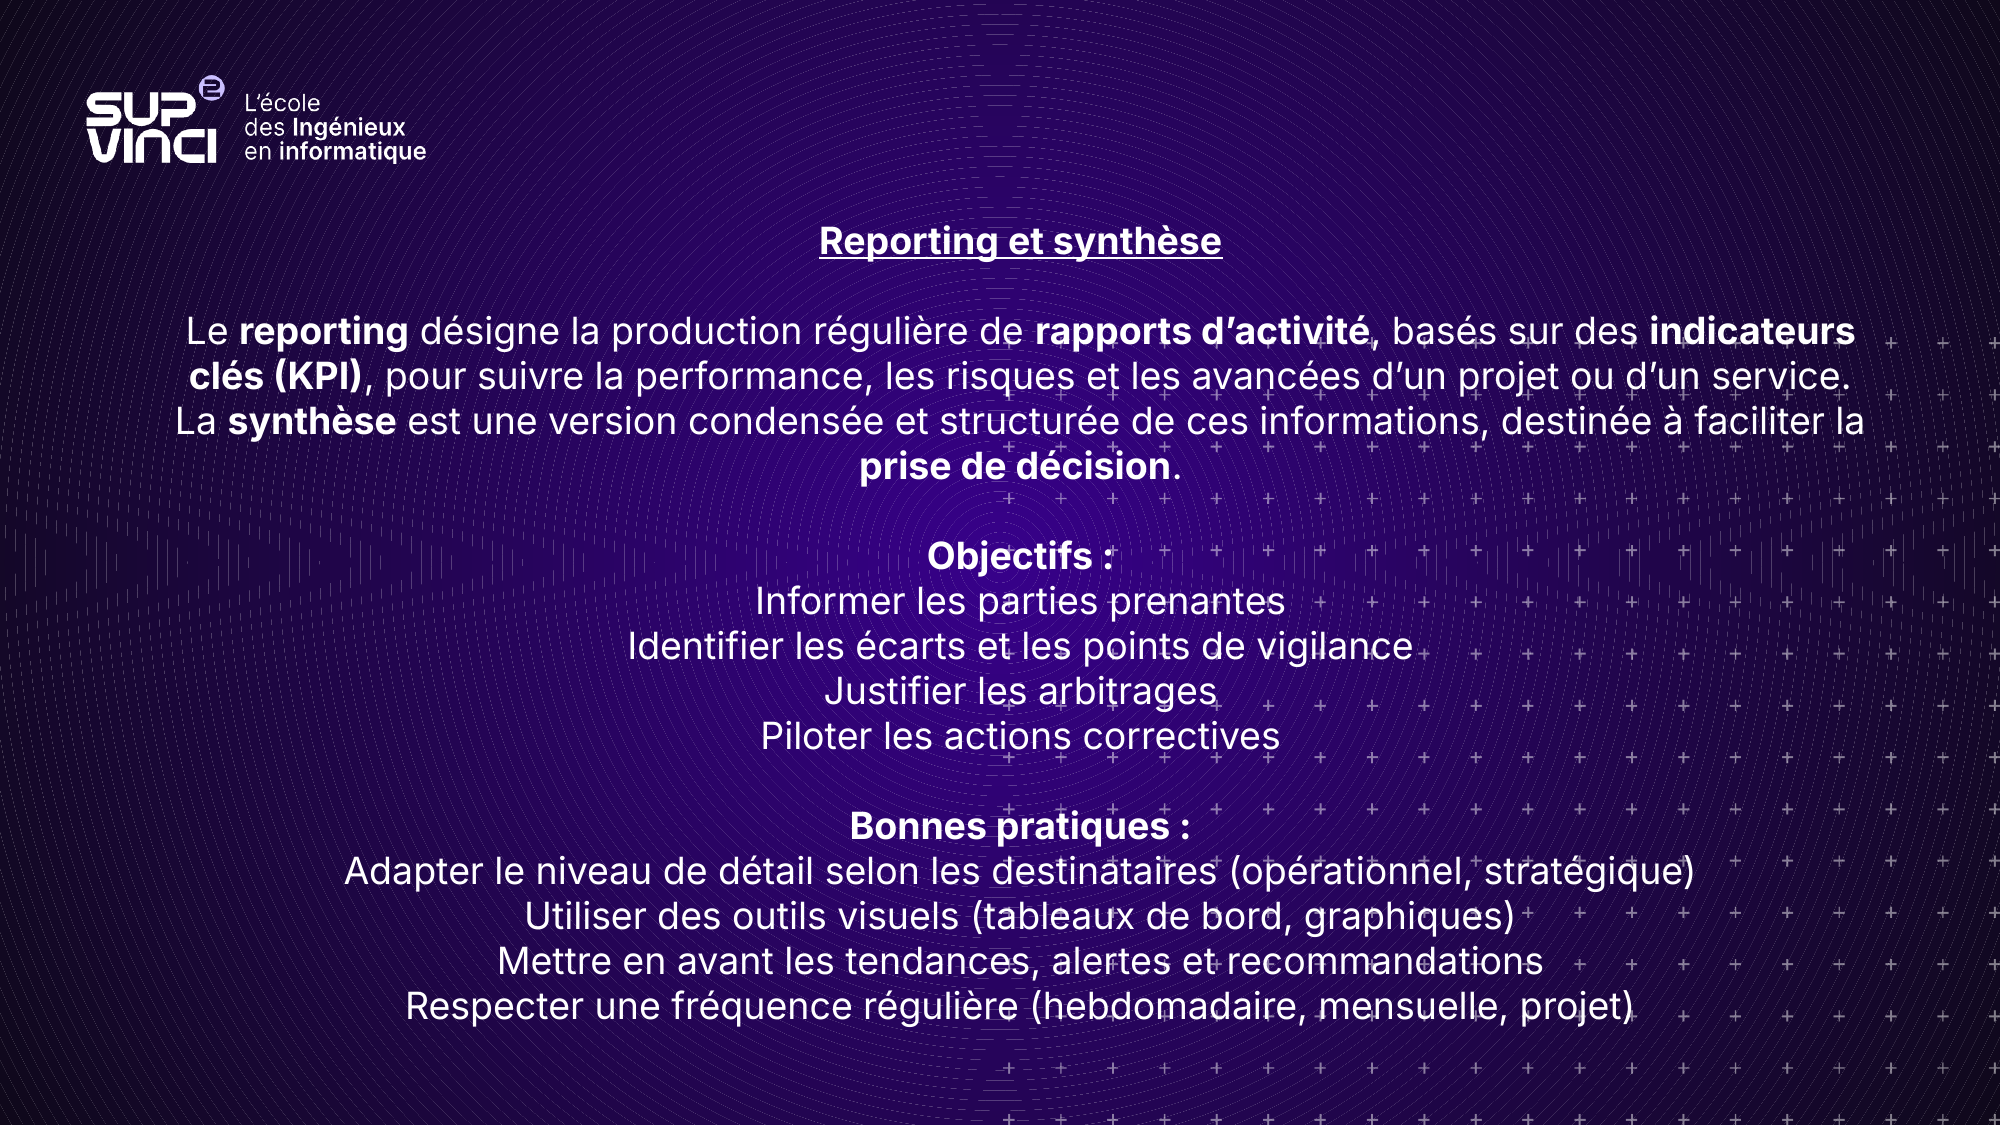

Reporting et synthèse

Le reporting désigne la production régulière de rapports d’activité, basés sur des indicateurs clés (KPI), pour suivre la performance, les risques et les avancées d’un projet ou d’un service.
La synthèse est une version condensée et structurée de ces informations, destinée à faciliter la prise de décision.

Objectifs :
Informer les parties prenantes
Identifier les écarts et les points de vigilance
Justifier les arbitrages
Piloter les actions correctives

Bonnes pratiques :
Adapter le niveau de détail selon les destinataires (opérationnel, stratégique)
Utiliser des outils visuels (tableaux de bord, graphiques)
Mettre en avant les tendances, alertes et recommandations
Respecter une fréquence régulière (hebdomadaire, mensuelle, projet)